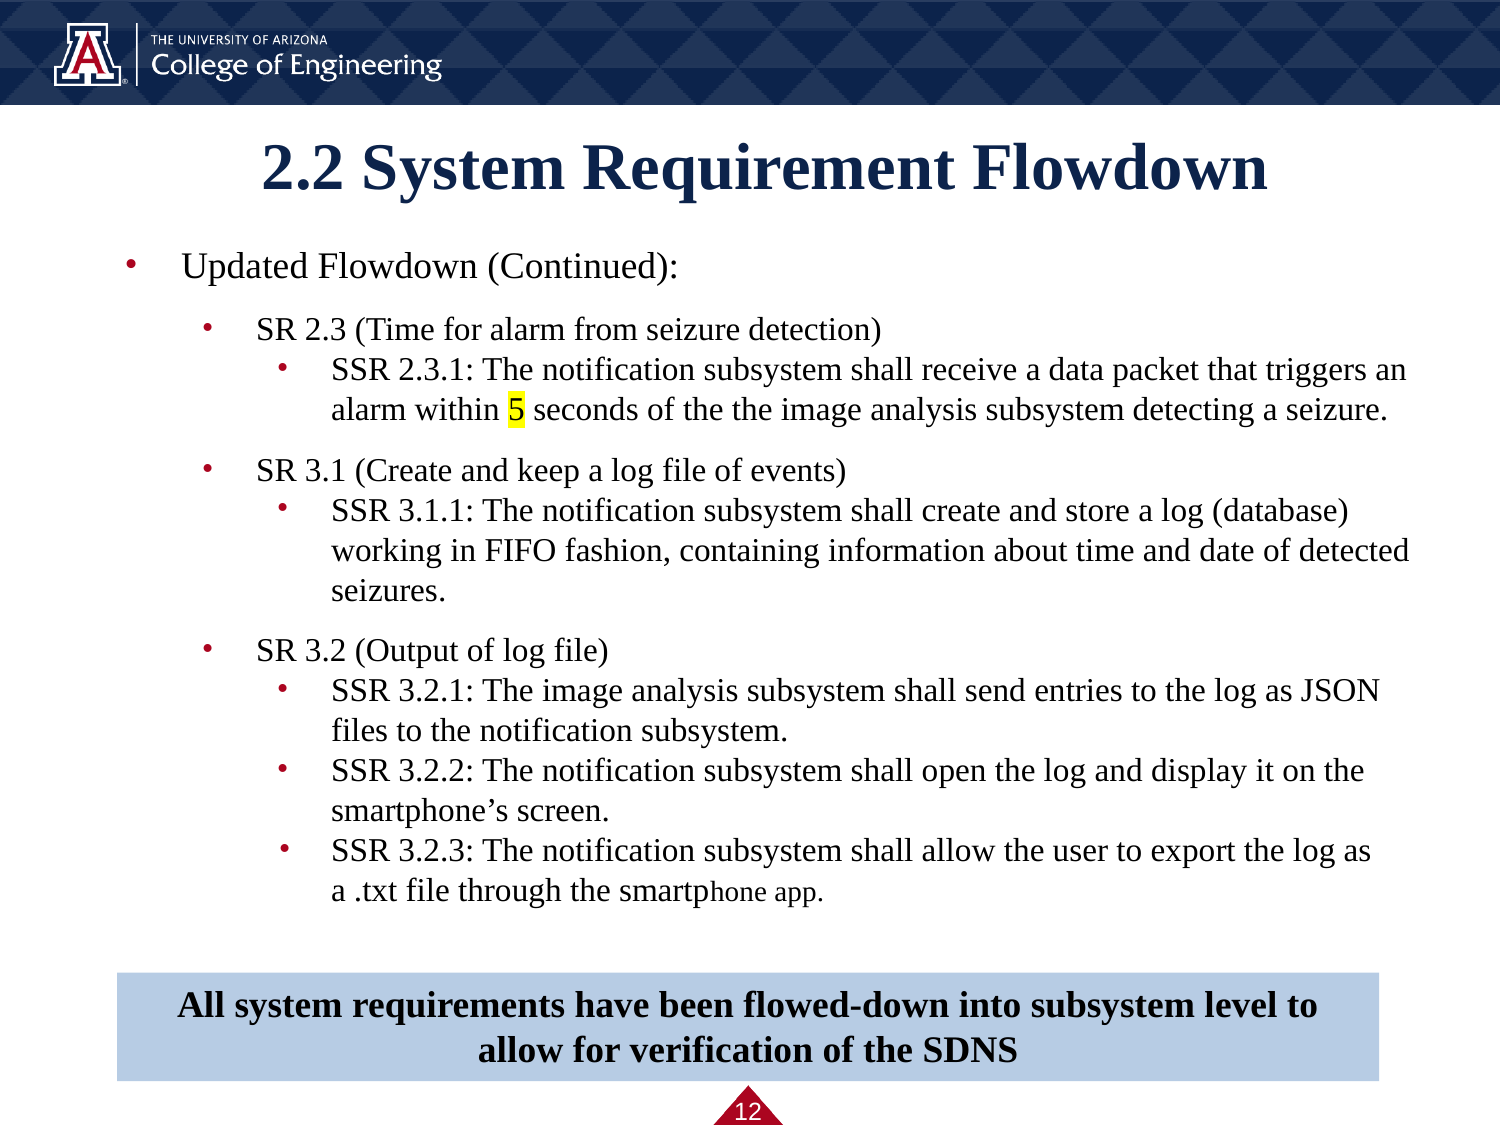

# 2.2 System Requirement Flowdown
Updated Flowdown (Continued):
SR 2.3 (Time for alarm from seizure detection)
SSR 2.3.1: The notification subsystem shall receive a data packet that triggers an alarm within 5 seconds of the the image analysis subsystem detecting a seizure.
SR 3.1 (Create and keep a log file of events)
SSR 3.1.1: The notification subsystem shall create and store a log (database) working in FIFO fashion, containing information about time and date of detected seizures.
SR 3.2 (Output of log file)
SSR 3.2.1: The image analysis subsystem shall send entries to the log as JSON files to the notification subsystem.
SSR 3.2.2: The notification subsystem shall open the log and display it on the smartphone’s screen.
SSR 3.2.3: The notification subsystem shall allow the user to export the log as a .txt file through the smartphone app.
All system requirements have been flowed-down into subsystem level to allow for verification of the SDNS
12